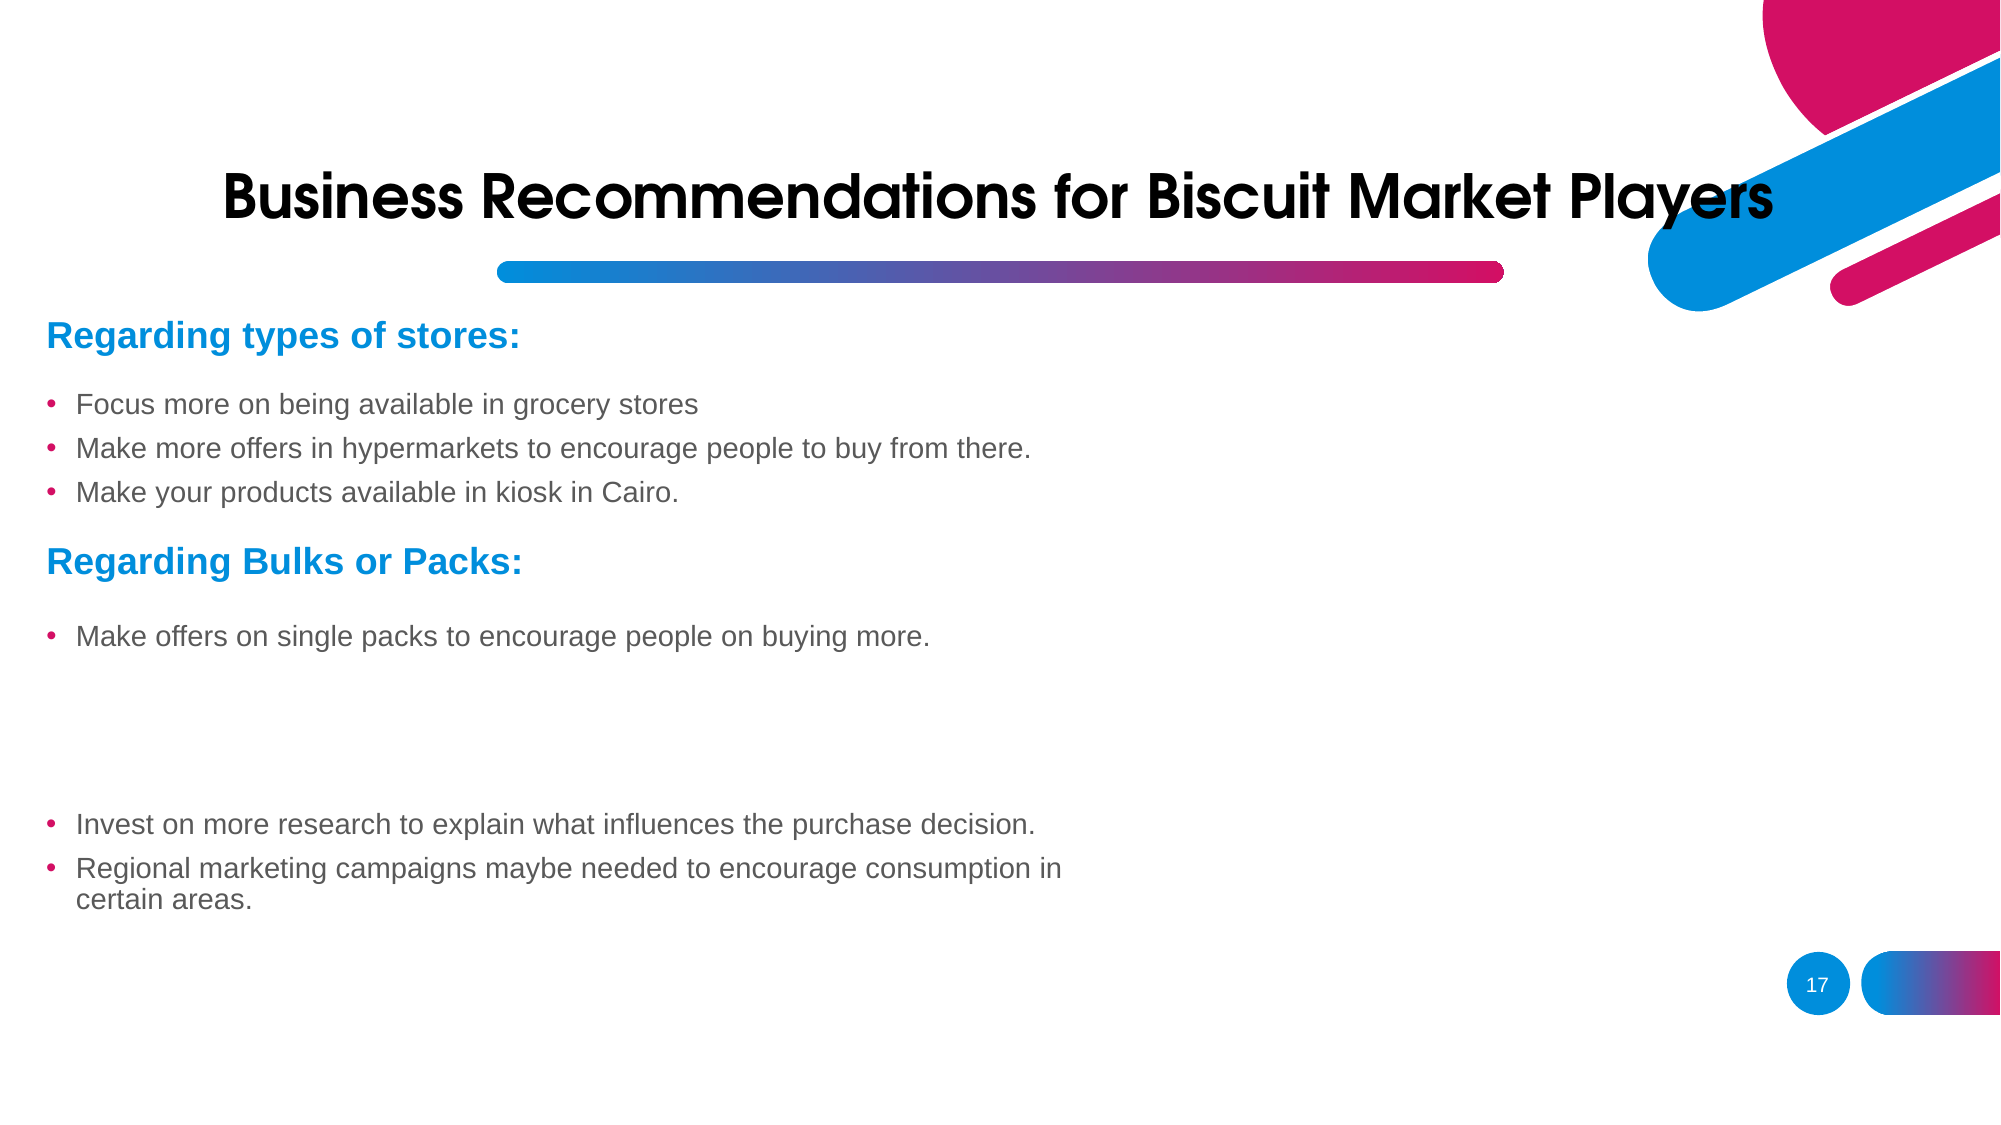

# Business Recommendations for Biscuit Market Players
Regarding types of stores:
Focus more on being available in grocery stores
Make more offers in hypermarkets to encourage people to buy from there.
Make your products available in kiosk in Cairo.

Regarding Bulks or Packs:
Make offers on single packs to encourage people on buying more.

Invest on more research to explain what influences the purchase decision.
Regional marketing campaigns maybe needed to encourage consumption in certain areas.

17